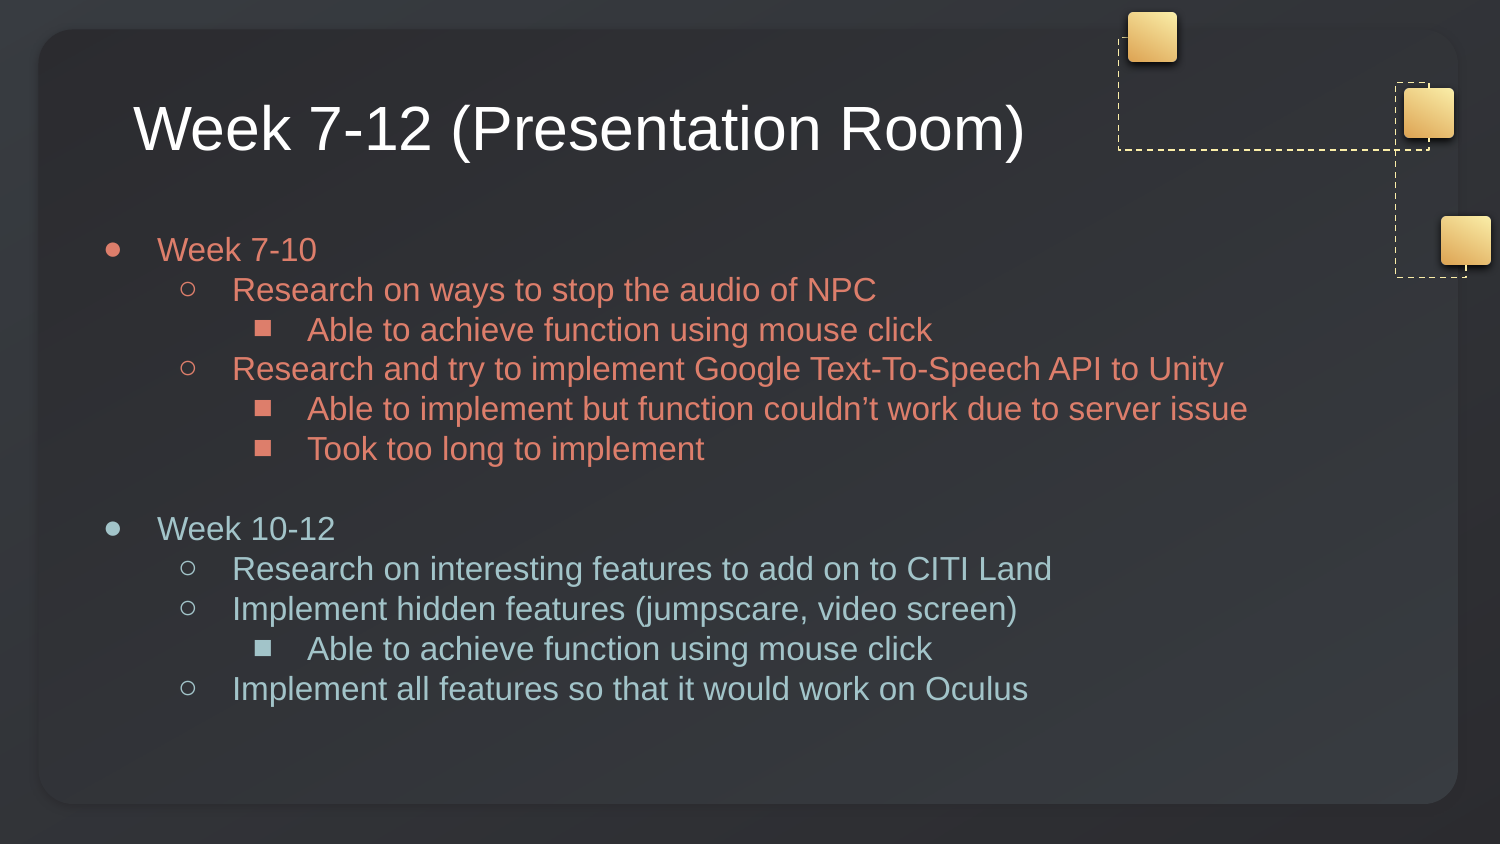

# Week 7-12 (Presentation Room)

Week 7-10
Research on ways to stop the audio of NPC
Able to achieve function using mouse click
Research and try to implement Google Text-To-Speech API to Unity
Able to implement but function couldn’t work due to server issue
Took too long to implement

Week 10-12
Research on interesting features to add on to CITI Land
Implement hidden features (jumpscare, video screen)
Able to achieve function using mouse click
Implement all features so that it would work on Oculus